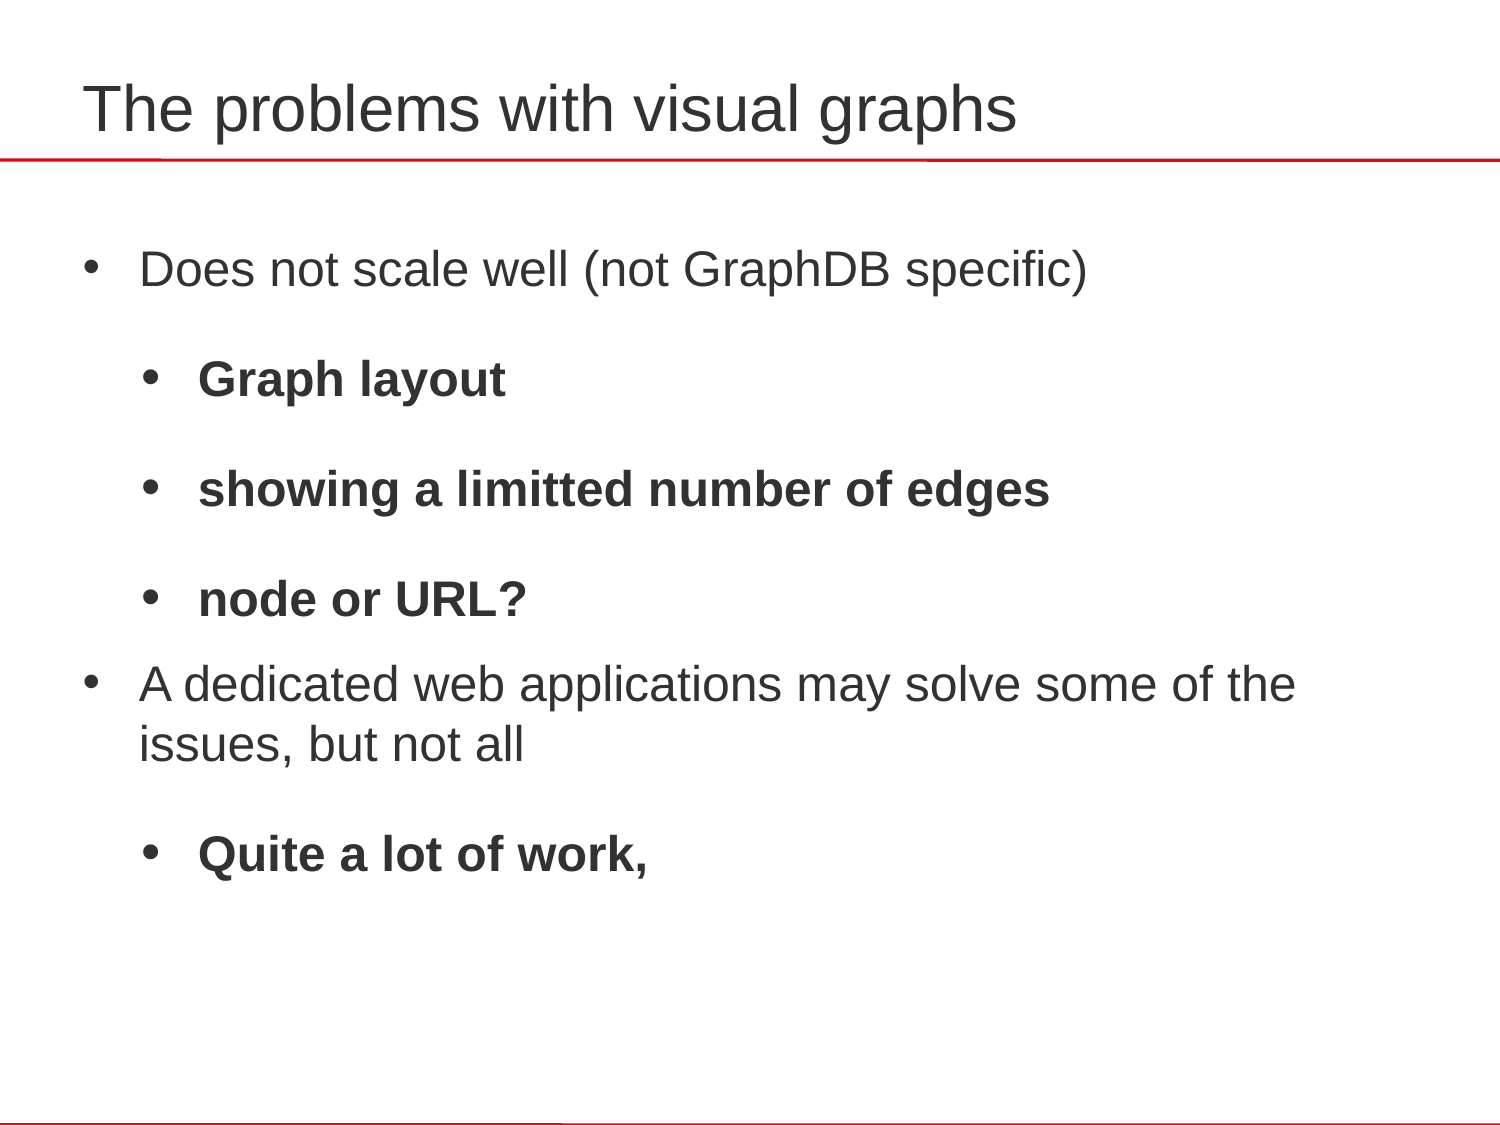

# The problems with visual graphs
Does not scale well (not GraphDB specific)
Graph layout
showing a limitted number of edges
node or URL?
A dedicated web applications may solve some of the issues, but not all
Quite a lot of work,